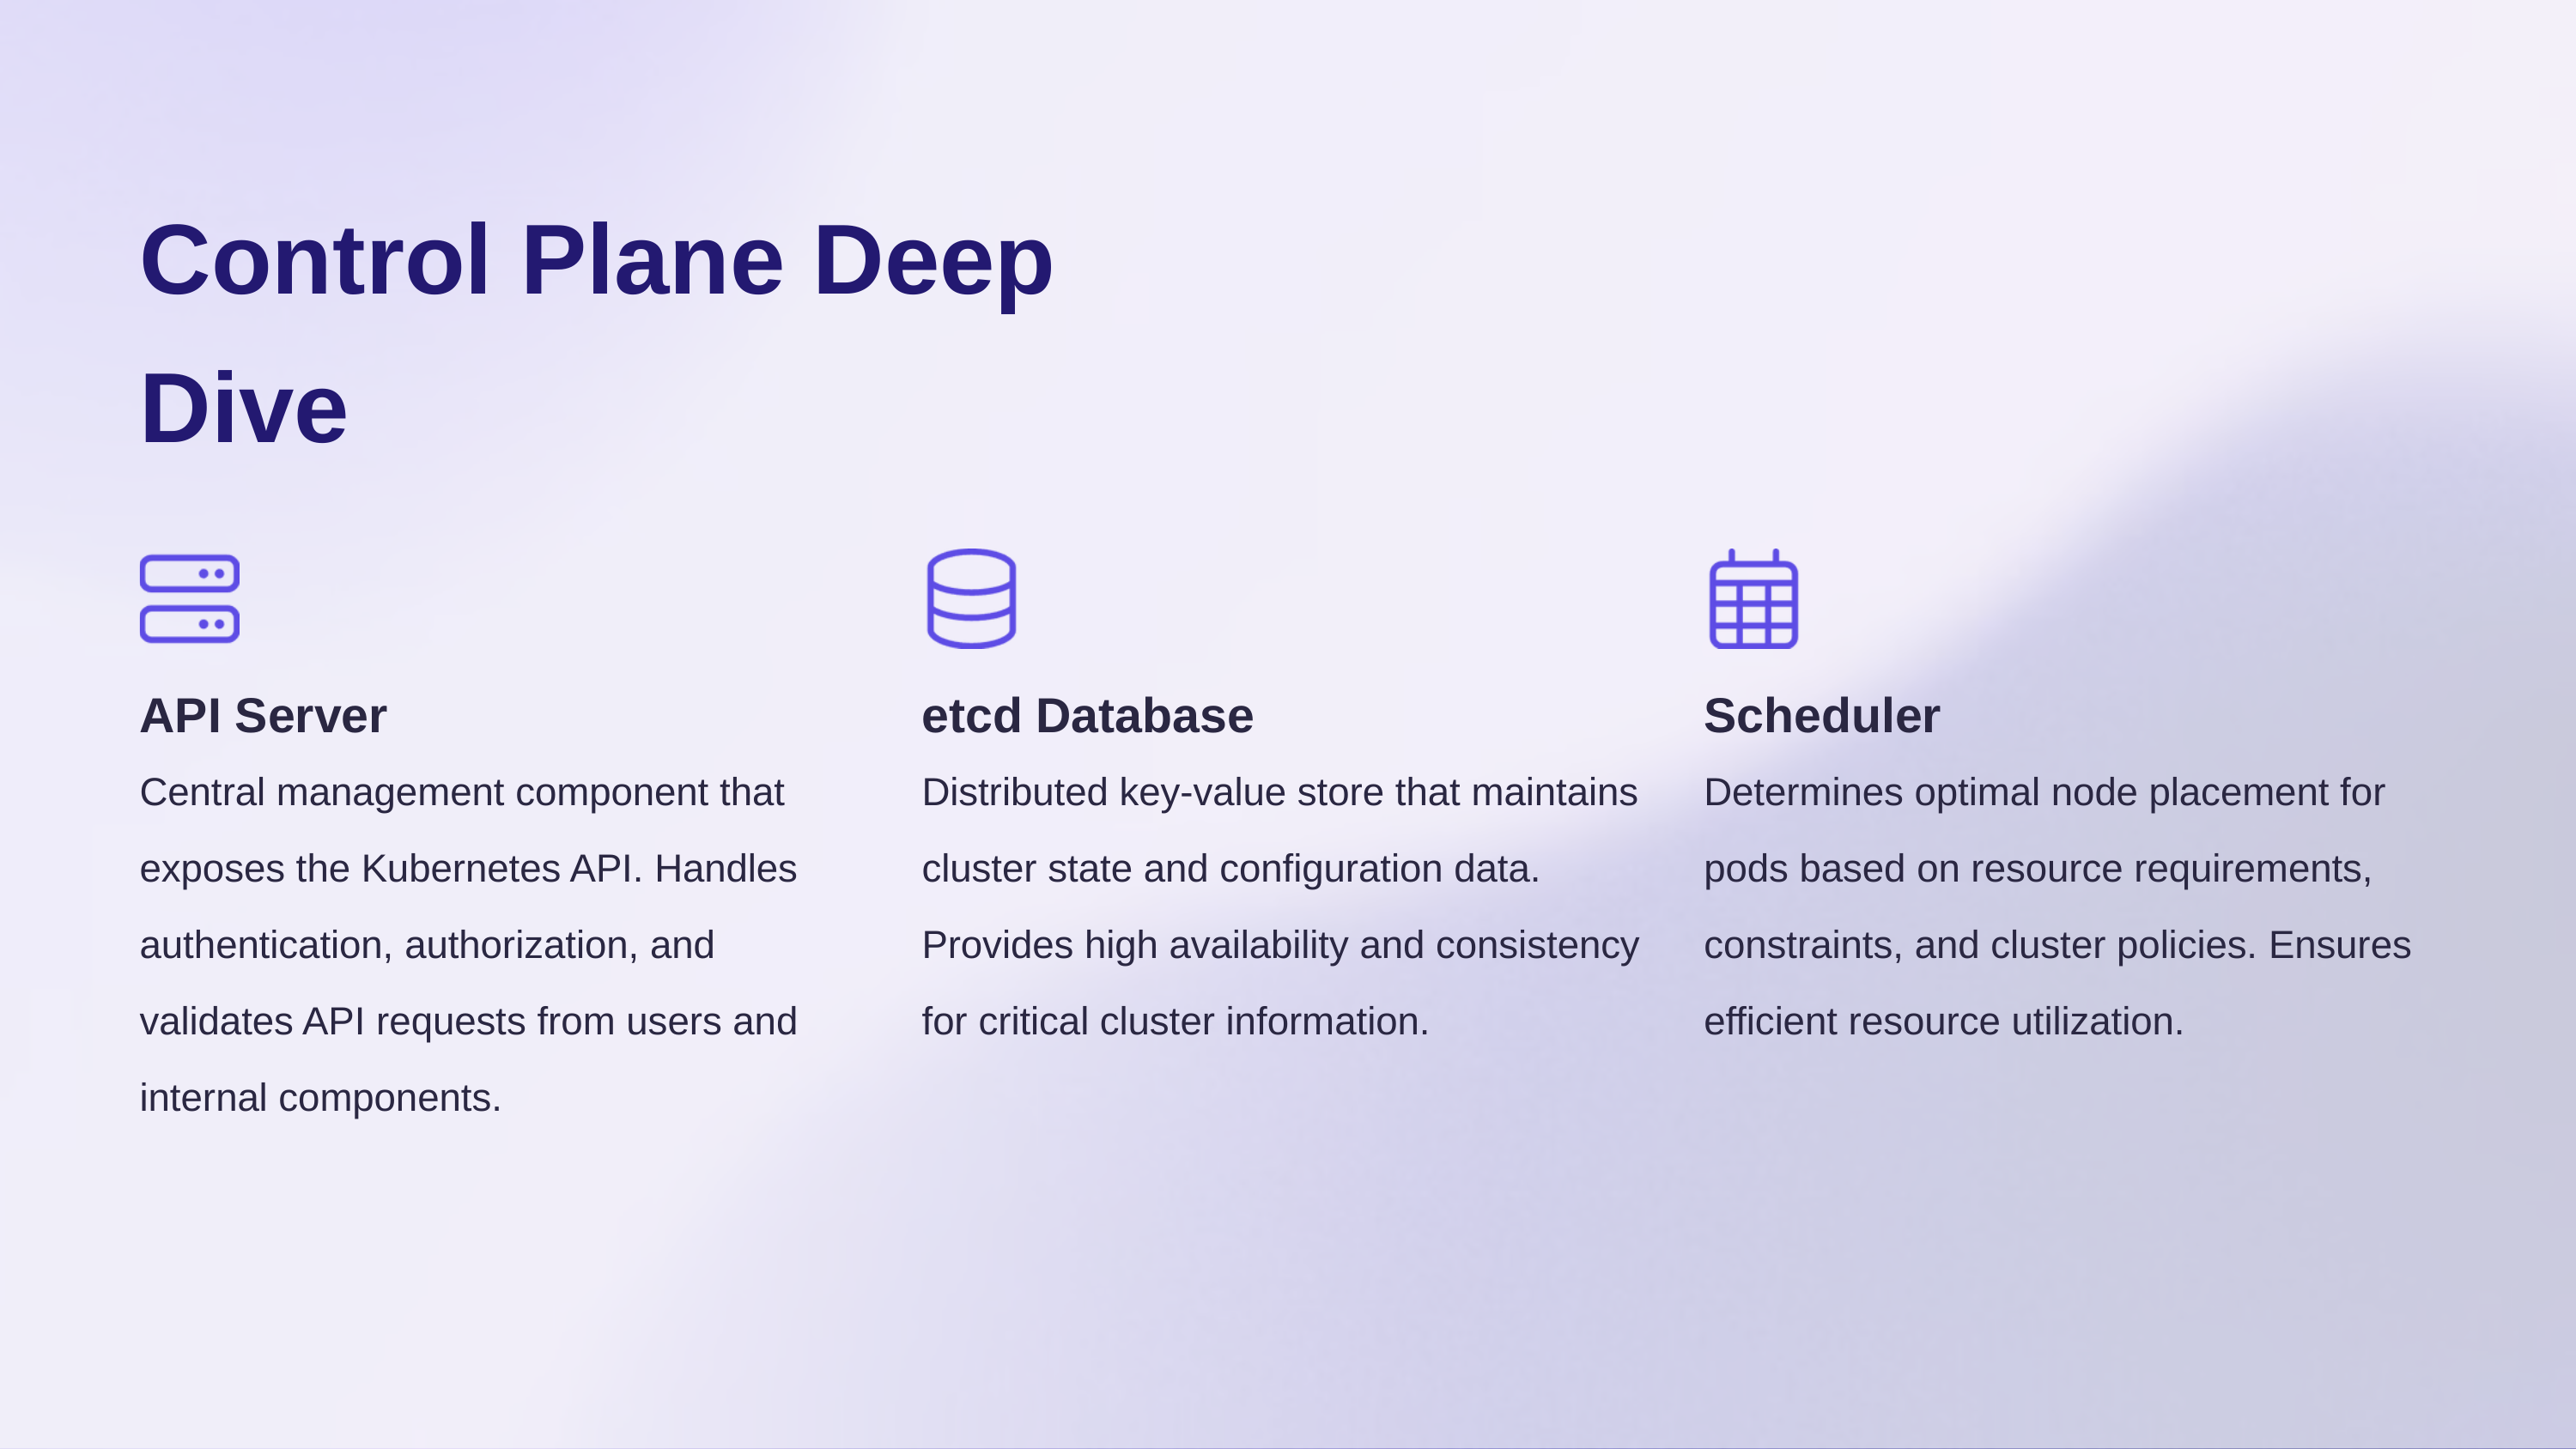

Control Plane Deep Dive

API Server
etcd Database
Scheduler
Central management component that exposes the Kubernetes API. Handles authentication, authorization, and validates API requests from users and internal components.
Distributed key-value store that maintains cluster state and configuration data. Provides high availability and consistency for critical cluster information.
Determines optimal node placement for pods based on resource requirements, constraints, and cluster policies. Ensures efficient resource utilization.